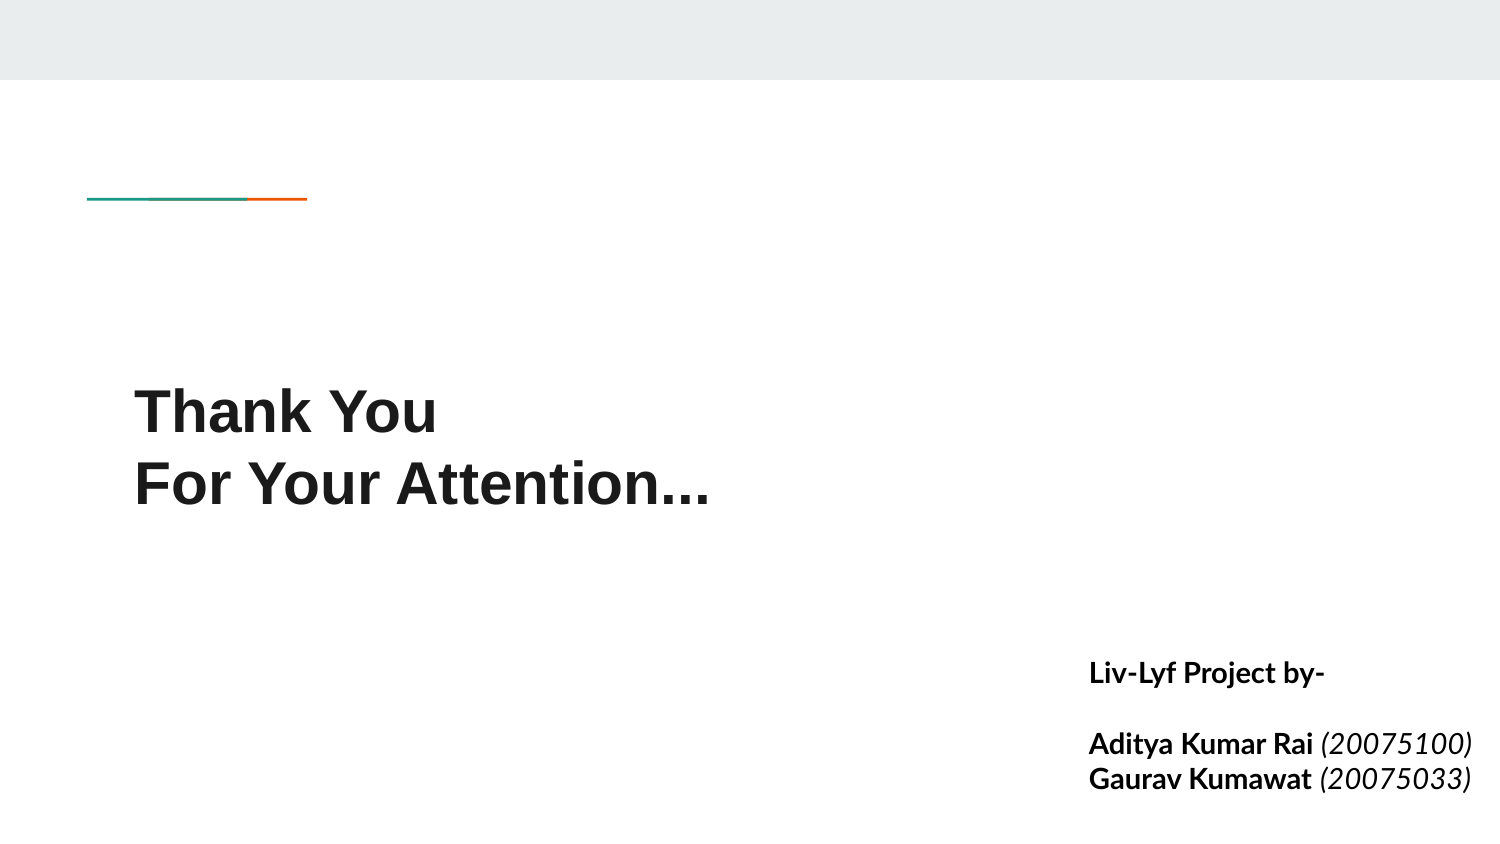

# Thank You
For Your Attention...
Liv-Lyf Project by-

Aditya Kumar Rai (20075100)
Gaurav Kumawat (20075033)